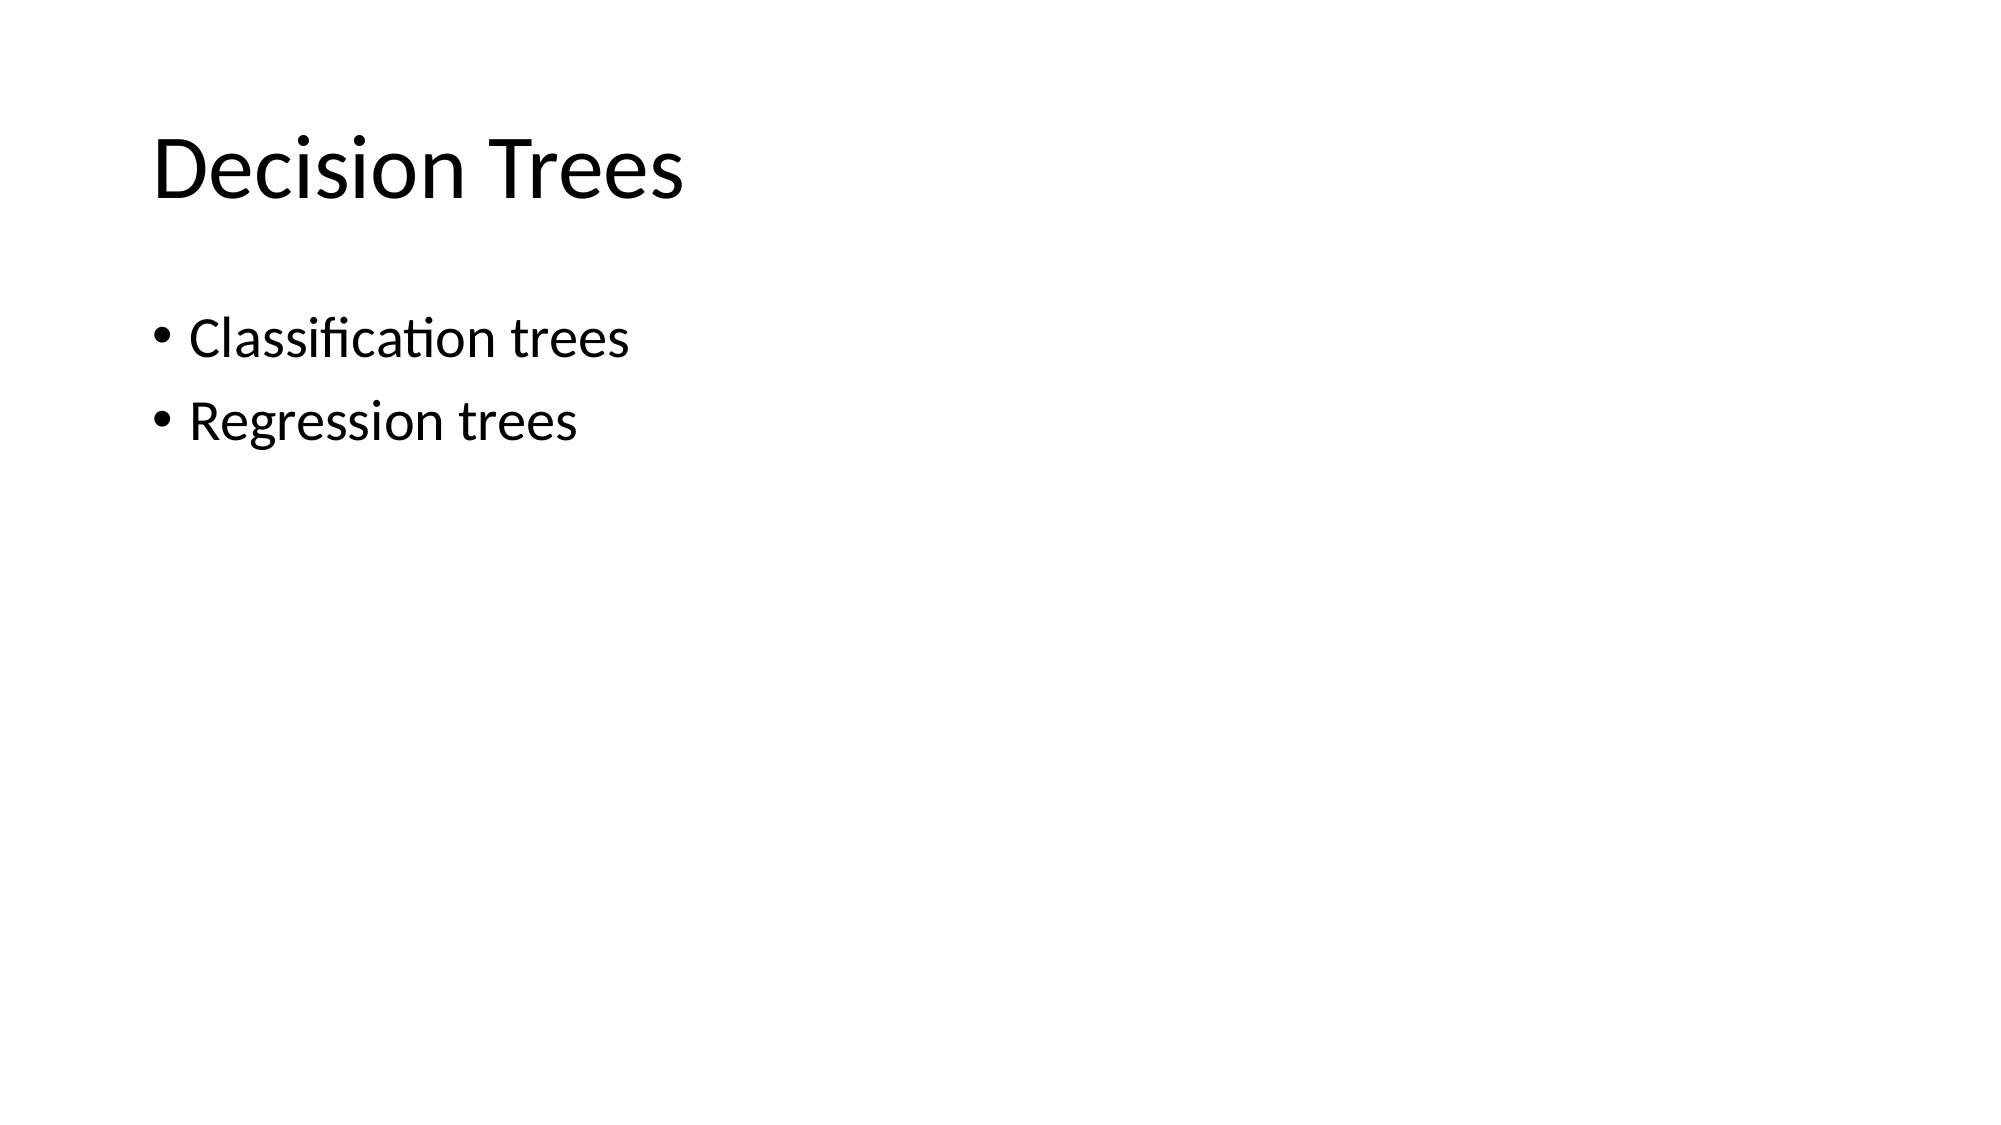

# Decision Trees
Classification trees
Regression trees